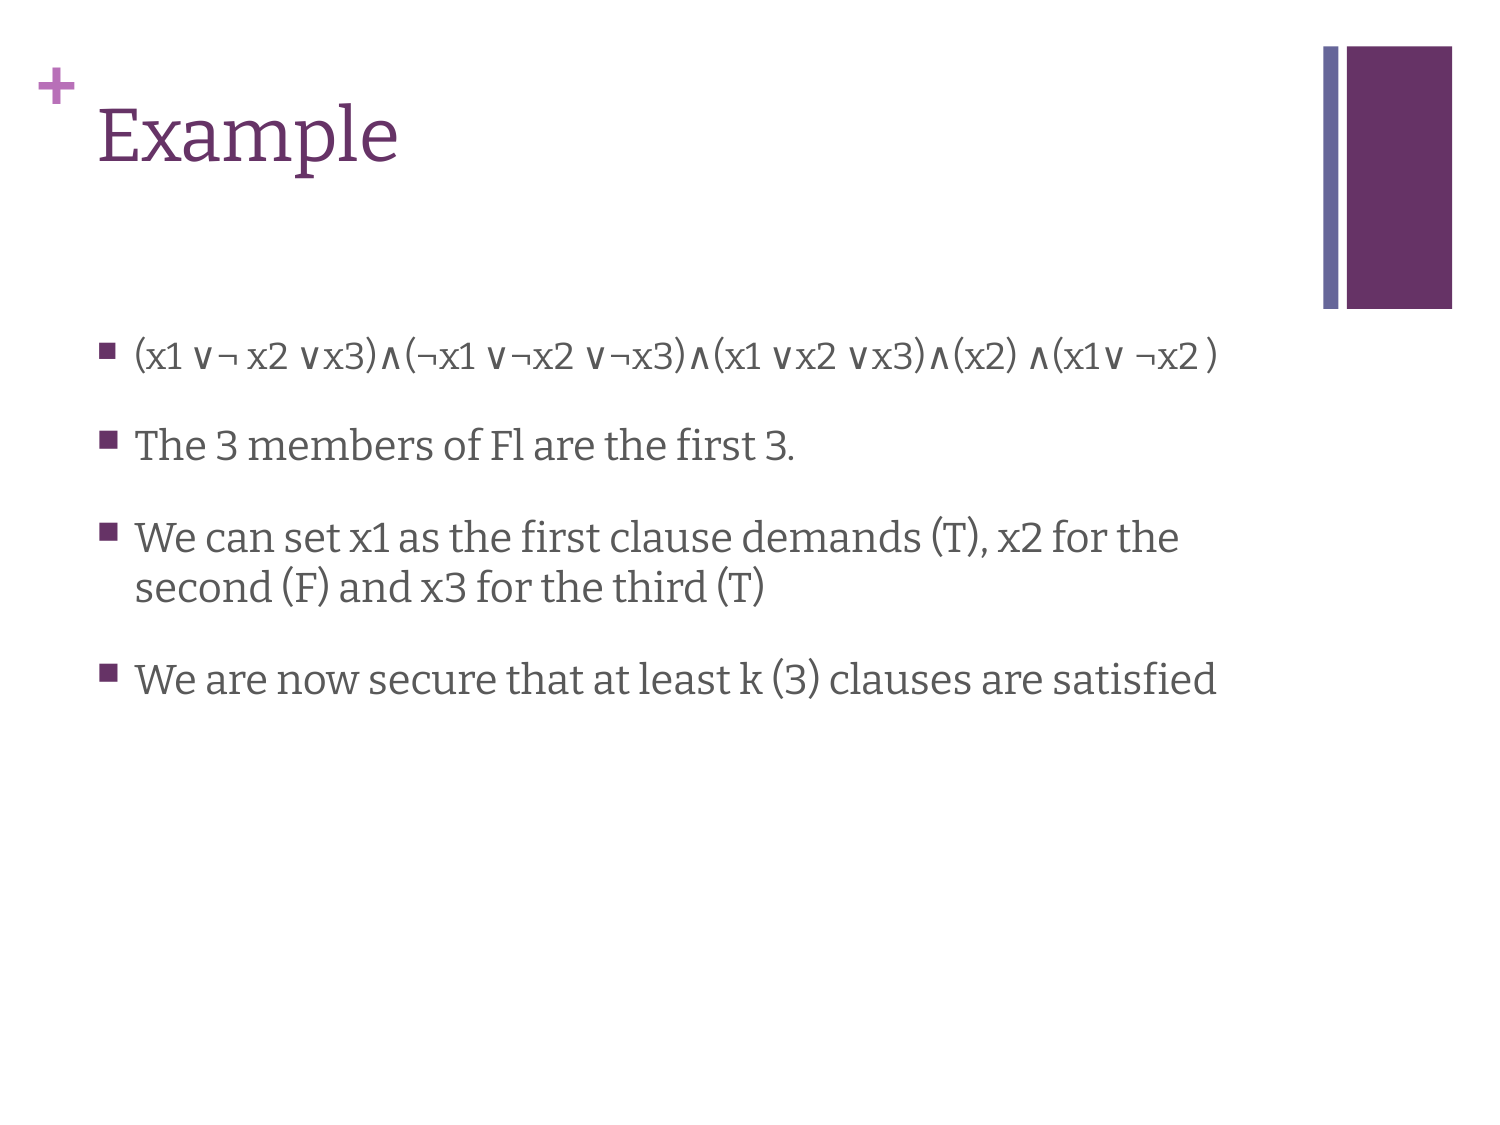

# Example
(x1 ∨¬ x2 ∨x3)∧(¬x1 ∨¬x2 ∨¬x3)∧(x1 ∨x2 ∨x3)∧(x2) ∧(x1∨ ¬x2 )
The 3 members of Fl are the first 3.
We can set x1 as the first clause demands (T), x2 for the second (F) and x3 for the third (T)
We are now secure that at least k (3) clauses are satisfied